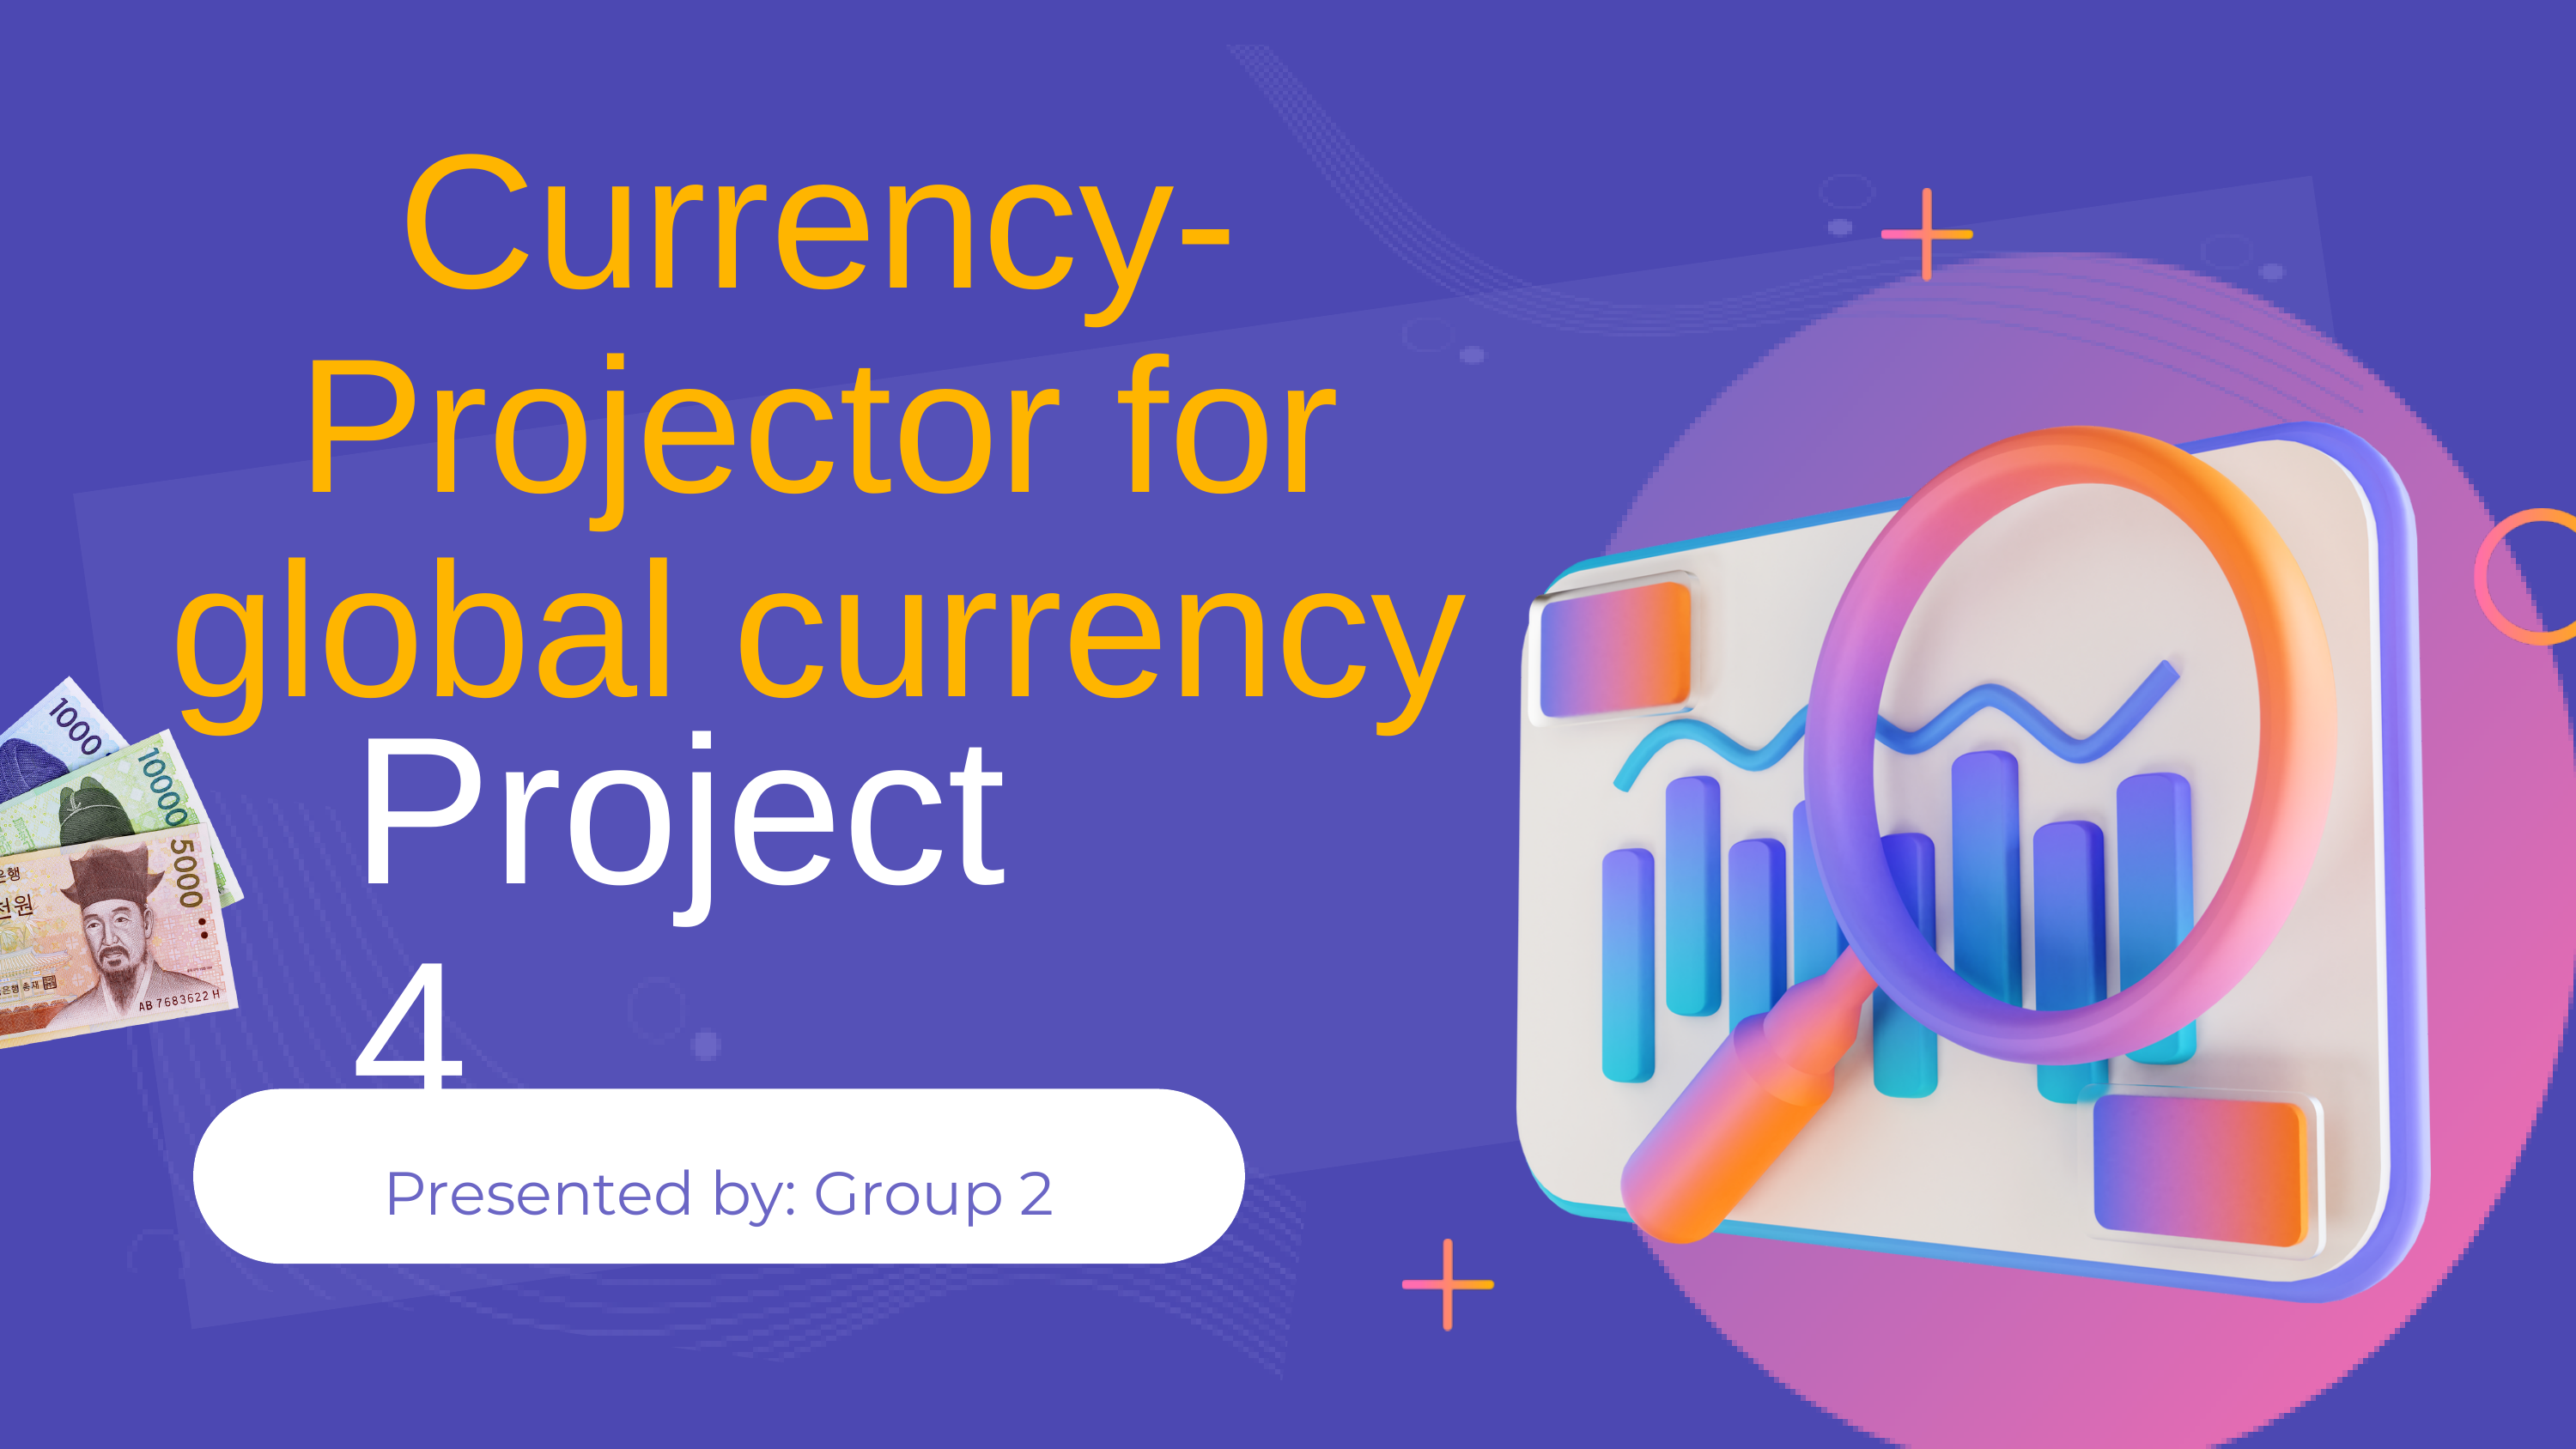

Currency-Projector for global currency

Project 4

Presented by: Group 2